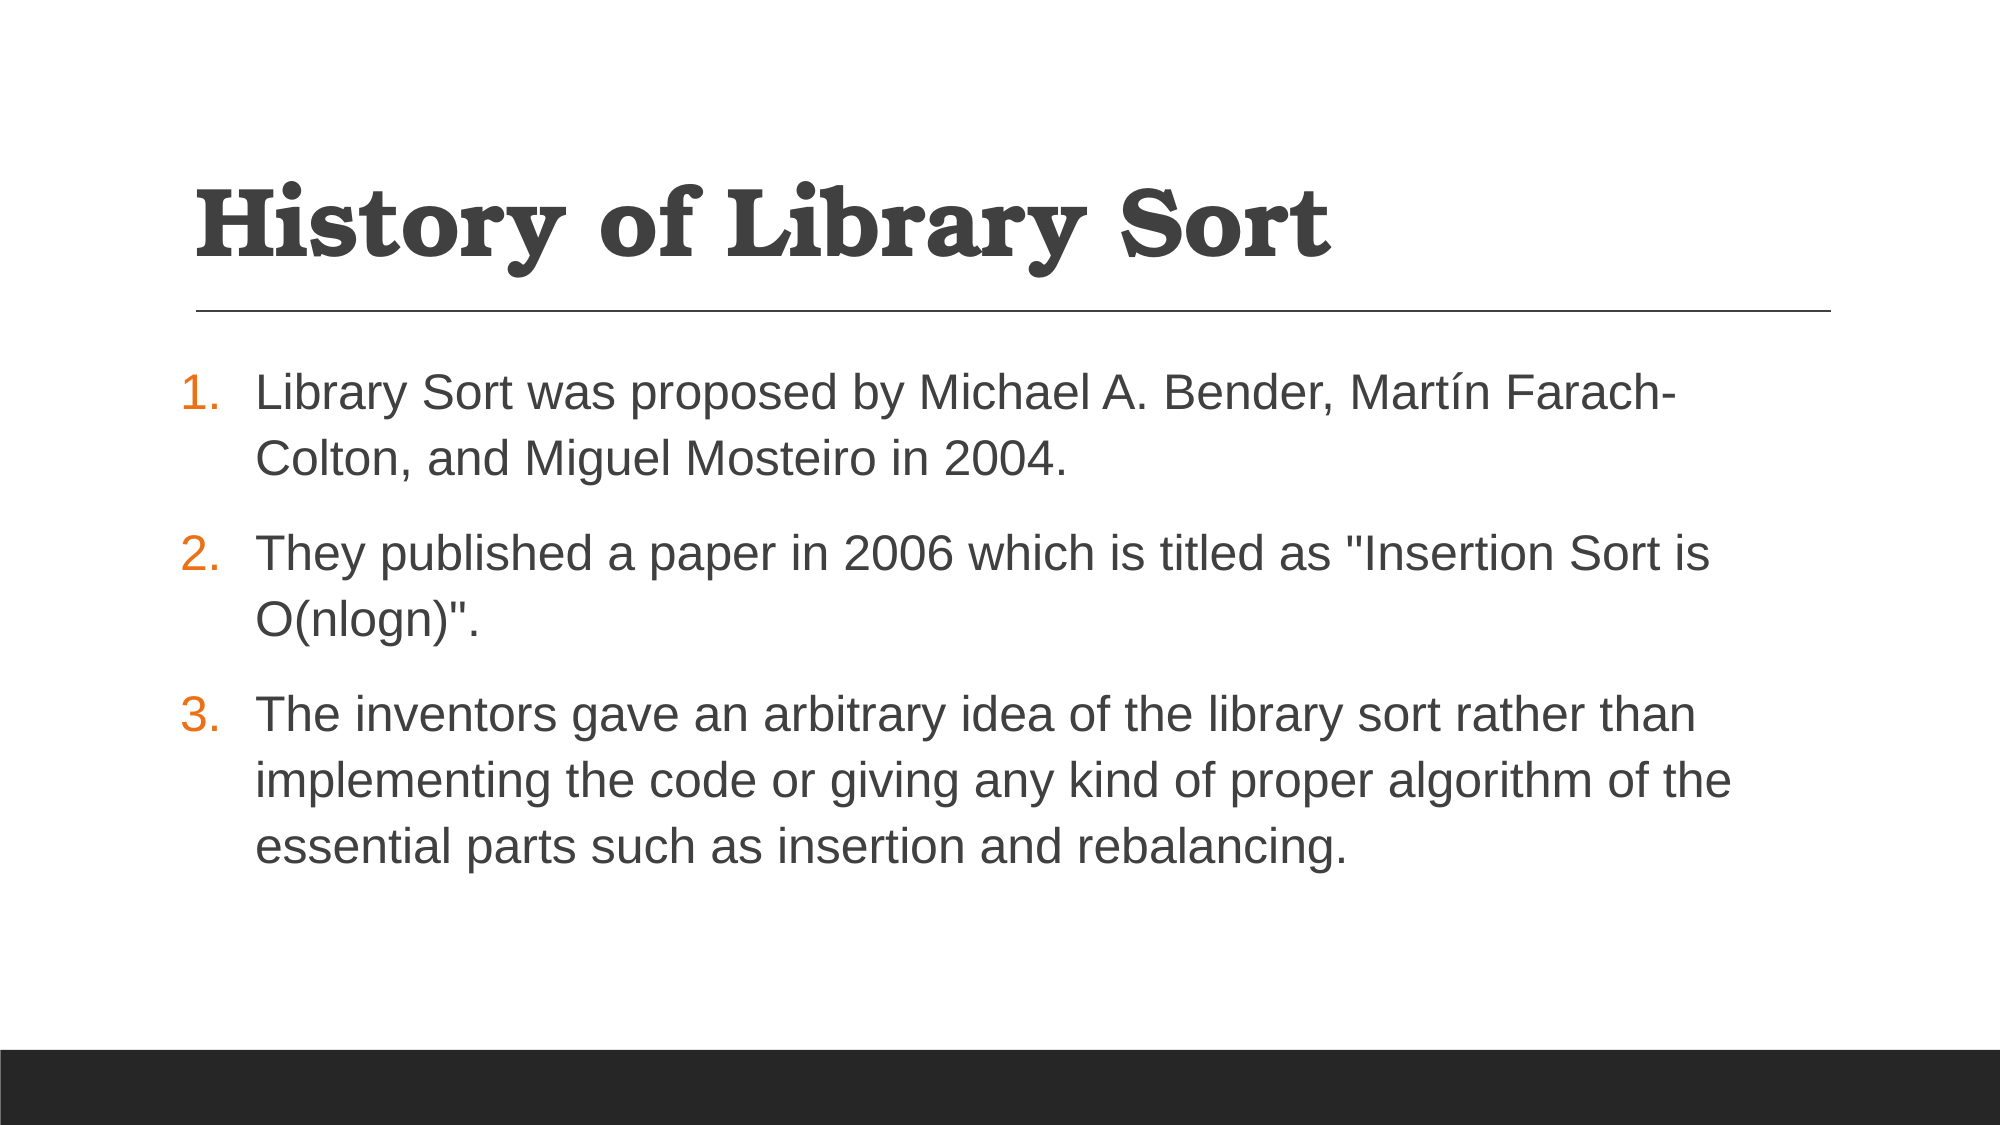

# History of Library Sort
Library Sort was proposed by Michael A. Bender, Martín Farach-Colton, and Miguel Mosteiro in 2004.
They published a paper in 2006 which is titled as "Insertion Sort is O(nlogn)".
The inventors gave an arbitrary idea of the library sort rather than implementing the code or giving any kind of proper algorithm of the essential parts such as insertion and rebalancing.